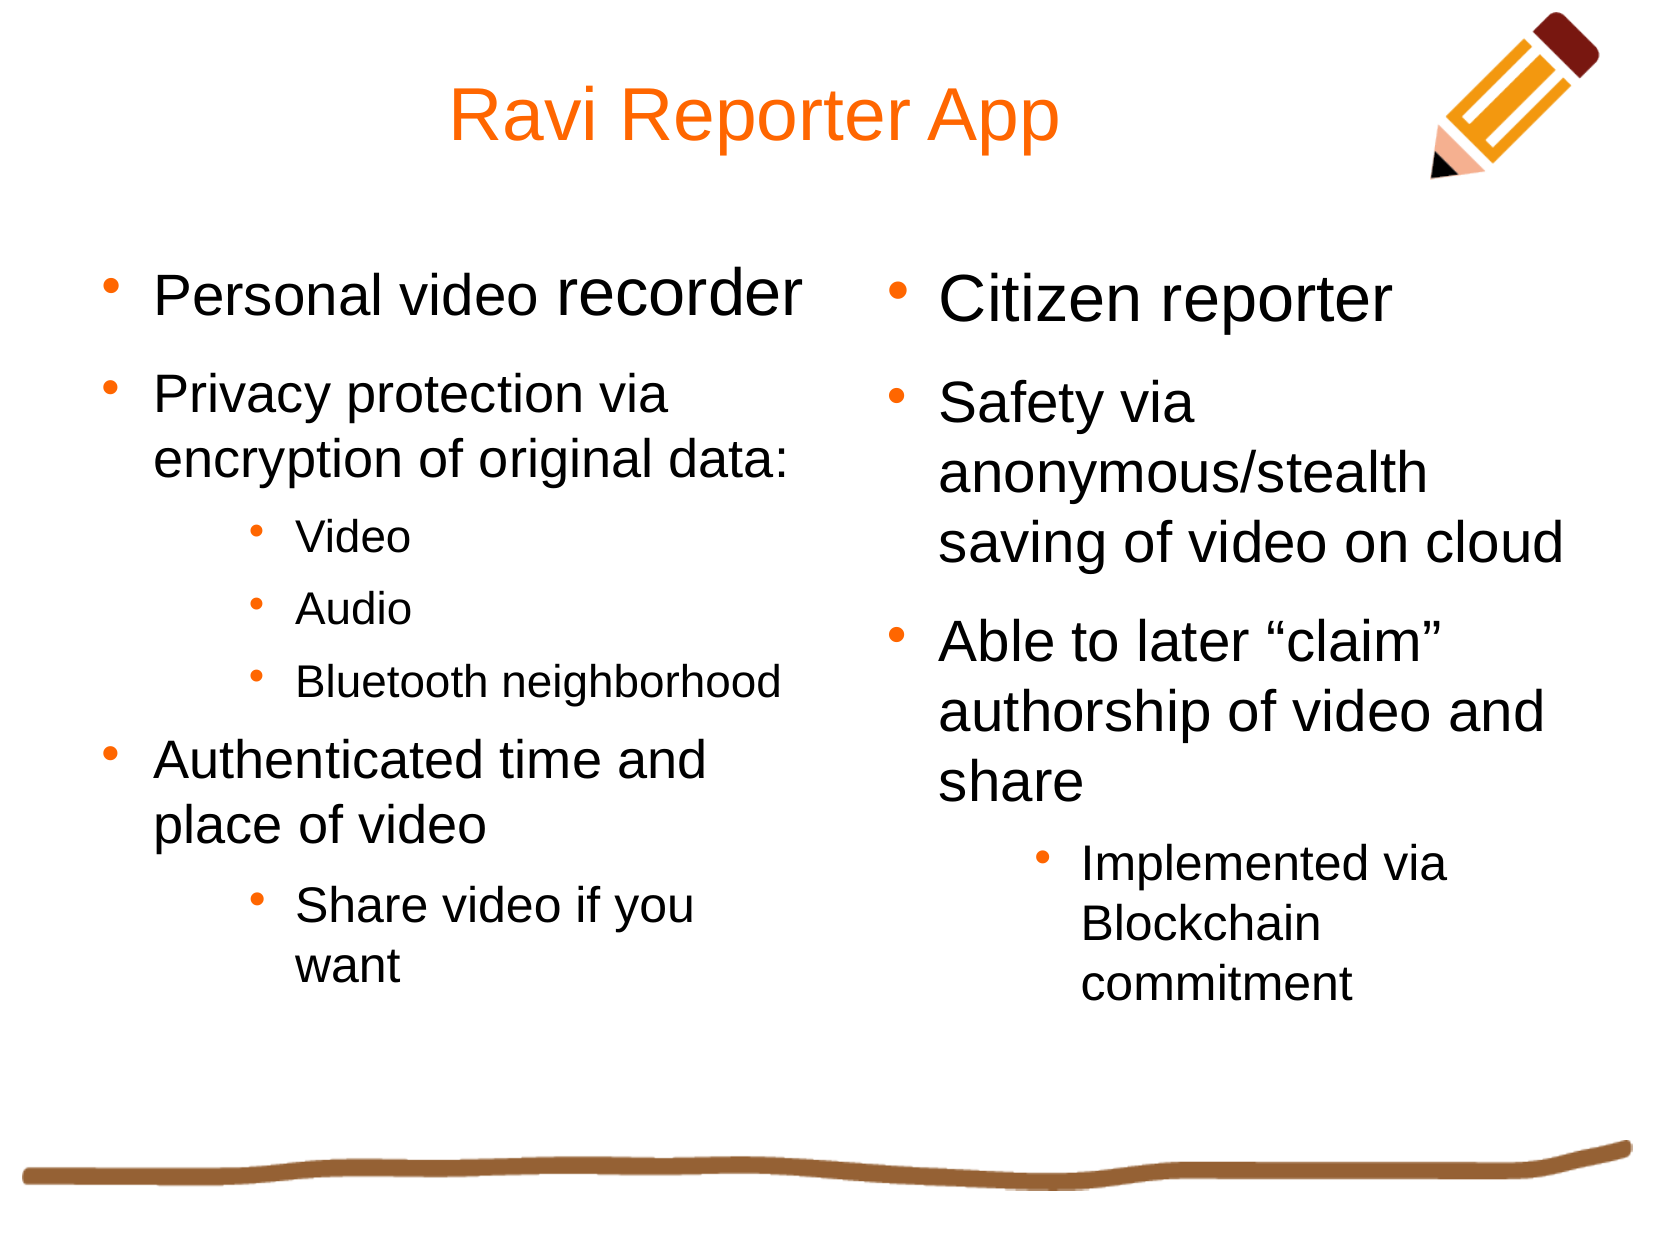

Ravi Reporter App
Personal video recorder
Privacy protection via encryption of original data:
Video
Audio
Bluetooth neighborhood
Authenticated time and place of video
Share video if you want
Citizen reporter
Safety via anonymous/stealth saving of video on cloud
Able to later “claim” authorship of video and share
Implemented via Blockchain commitment